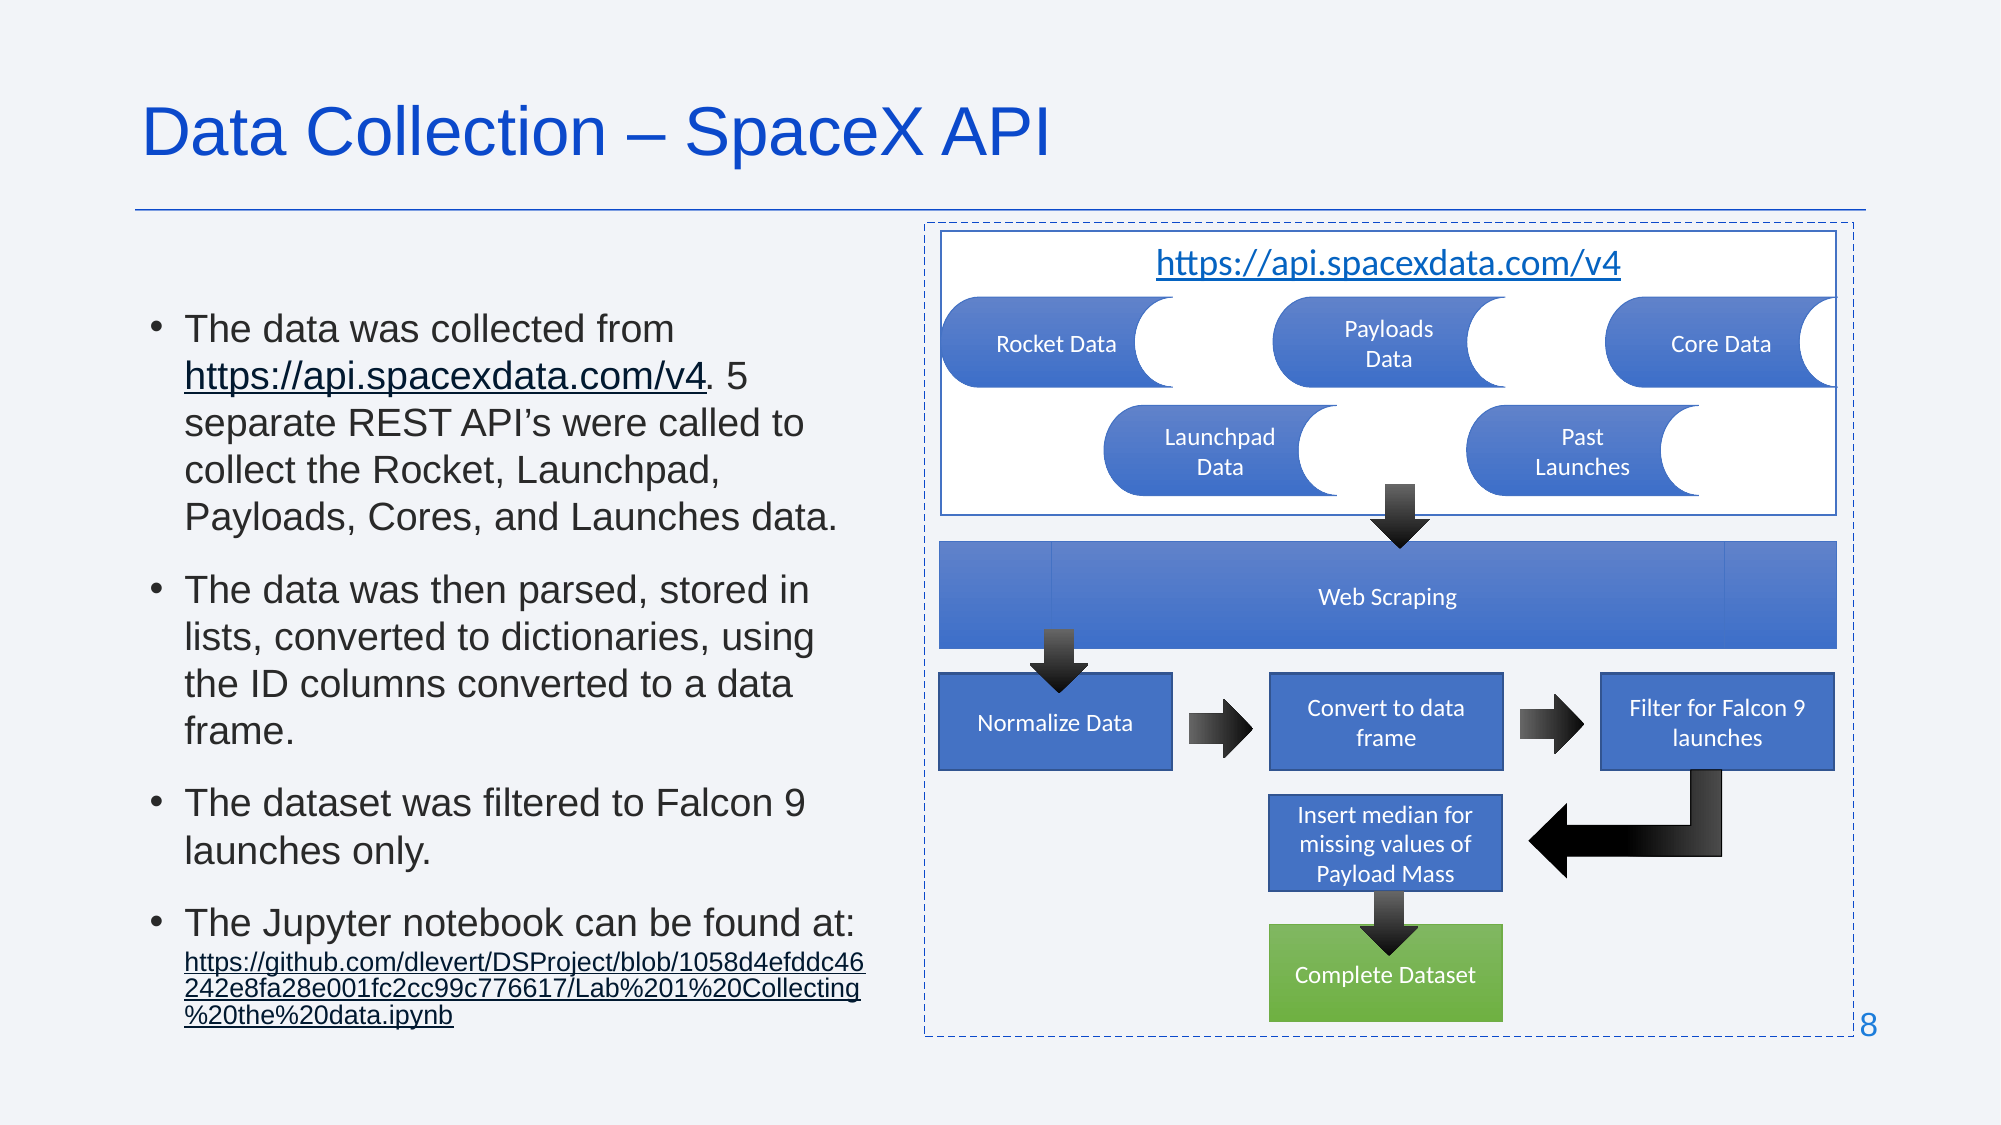

Data Collection – SpaceX API
a
https://api.spacexdata.com/v4

The data was collected from https://api.spacexdata.com/v4. 5 separate REST API’s were called to collect the Rocket, Launchpad, Payloads, Cores, and Launches data.
The data was then parsed, stored in lists, converted to dictionaries, using the ID columns converted to a data frame.
The dataset was filtered to Falcon 9 launches only.
The Jupyter notebook can be found at: https://github.com/dlevert/DSProject/blob/1058d4efddc46242e8fa28e001fc2cc99c776617/Lab%201%20Collecting%20the%20data.ipynb

Rocket Data
Payloads Data
Core Data
Past Launches
Launchpad Data

Web Scraping

Convert to data frame
Filter for Falcon 9 launches
Normalize Data

Insert median for missing values of Payload Mass

Complete Dataset
8